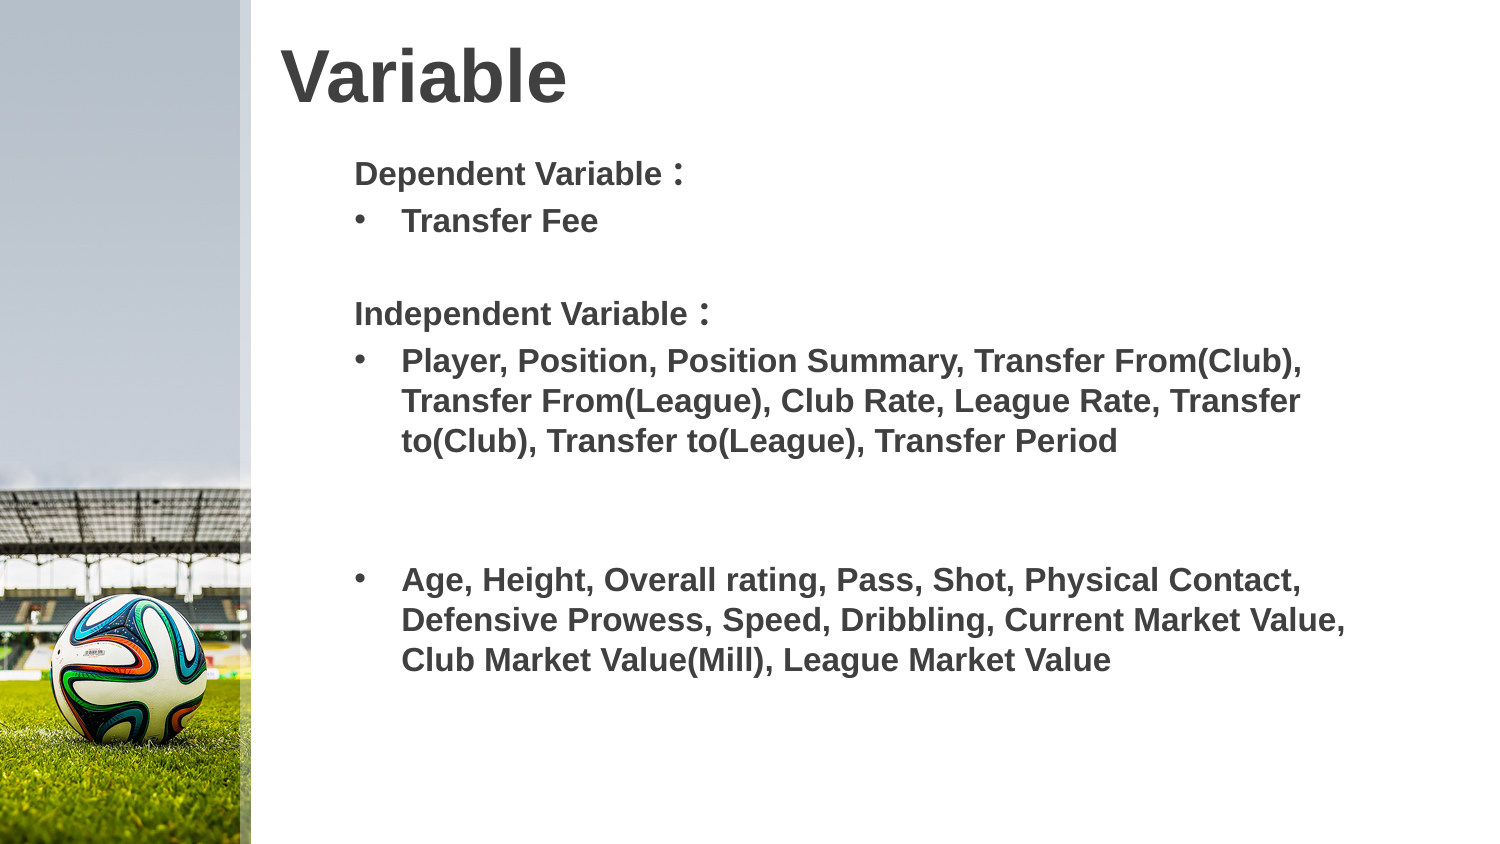

# Variable
Dependent Variable：
Transfer Fee

Independent Variable：
Player, Position, Position Summary, Transfer From(Club), Transfer From(League), Club Rate, League Rate, Transfer to(Club), Transfer to(League), Transfer Period

Age, Height, Overall rating, Pass, Shot, Physical Contact, Defensive Prowess, Speed, Dribbling, Current Market Value, Club Market Value(Mill), League Market Value